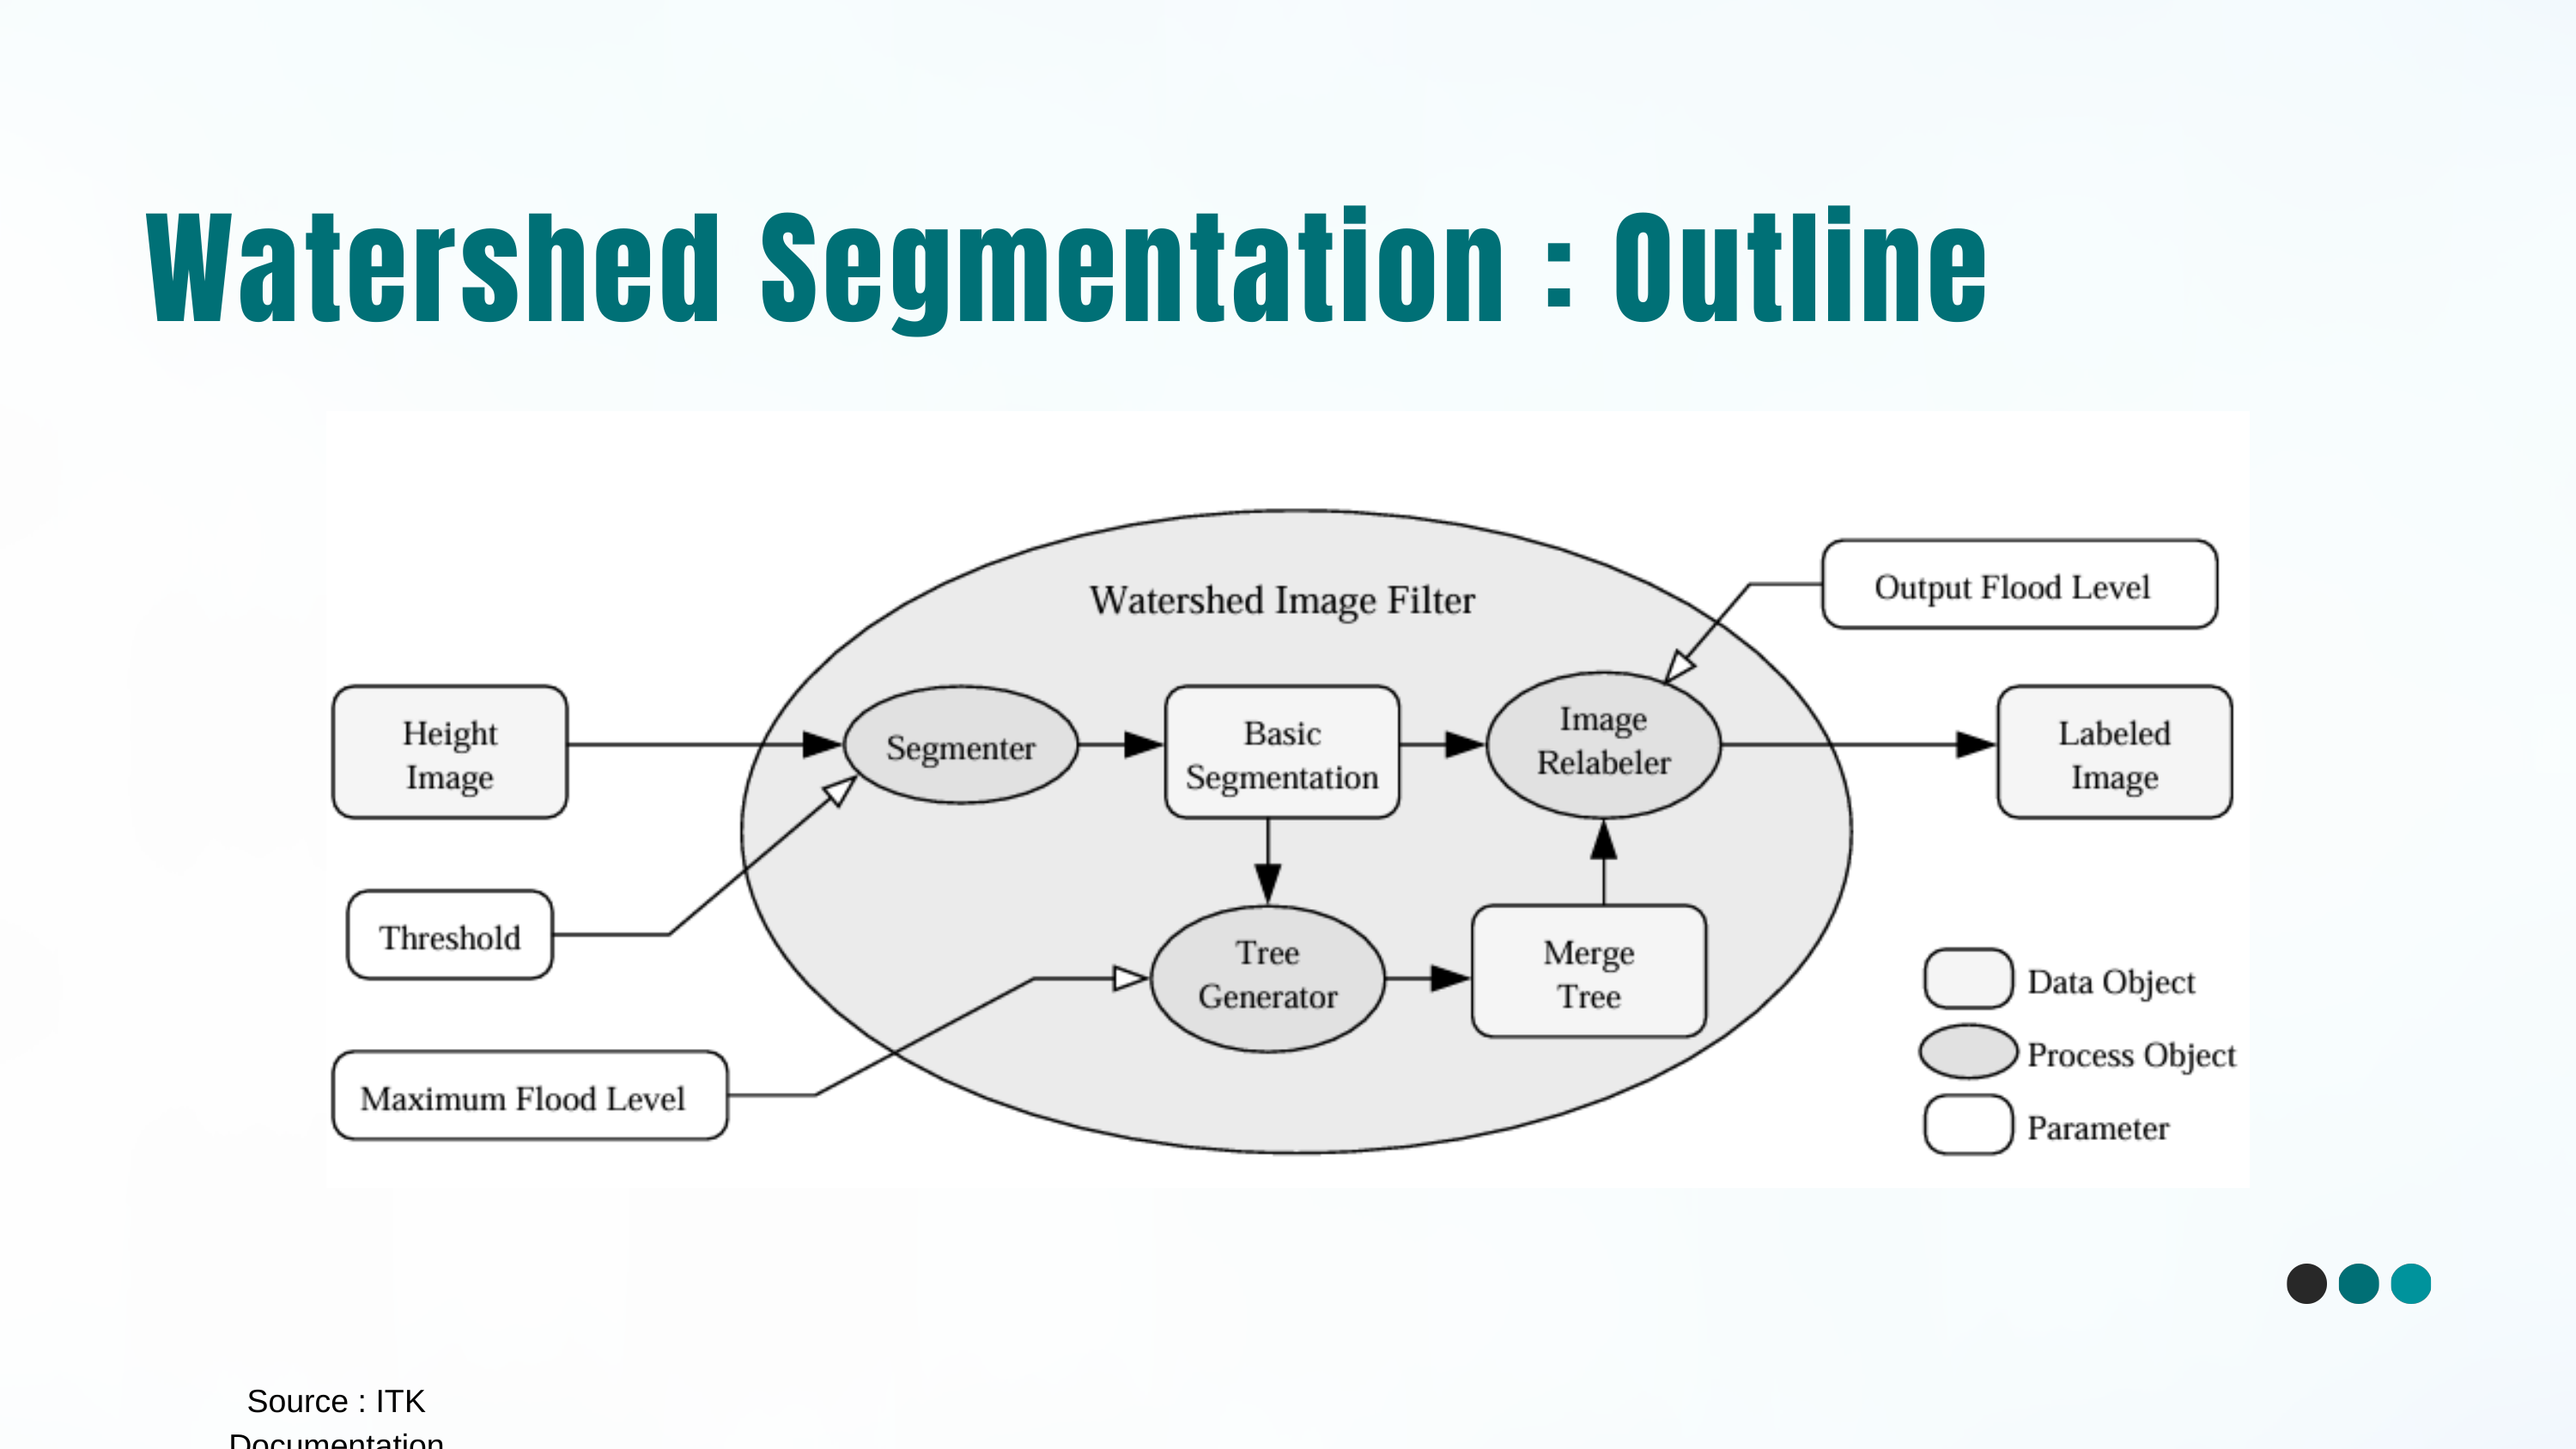

Watershed Segmentation : Outline

Source : ITK Documentation